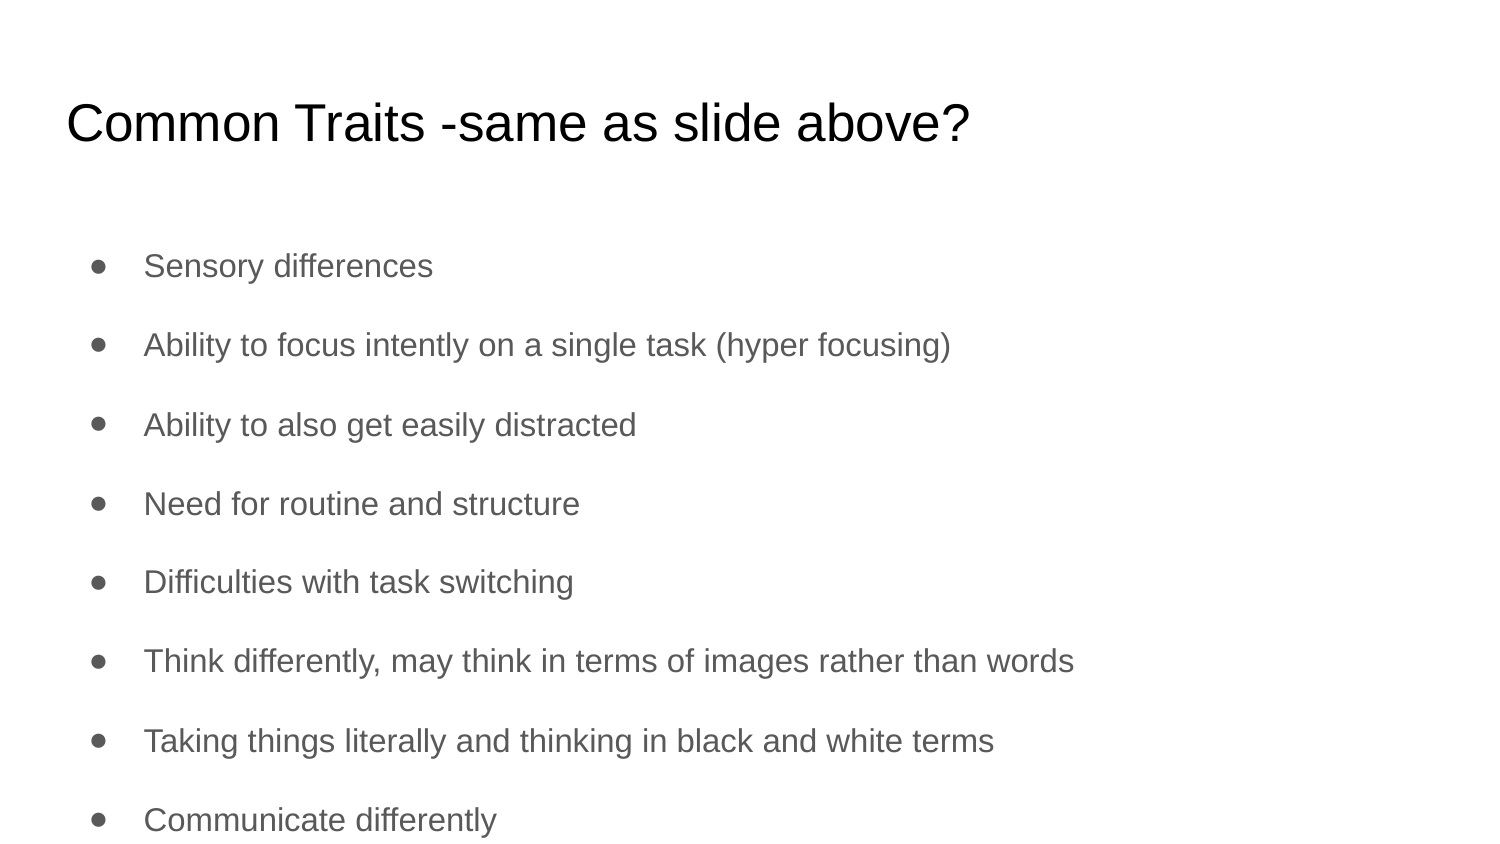

# Common Traits -same as slide above?
Sensory differences
Ability to focus intently on a single task (hyper focusing)
Ability to also get easily distracted
Need for routine and structure
Difficulties with task switching
Think differently, may think in terms of images rather than words
Taking things literally and thinking in black and white terms
Communicate differently